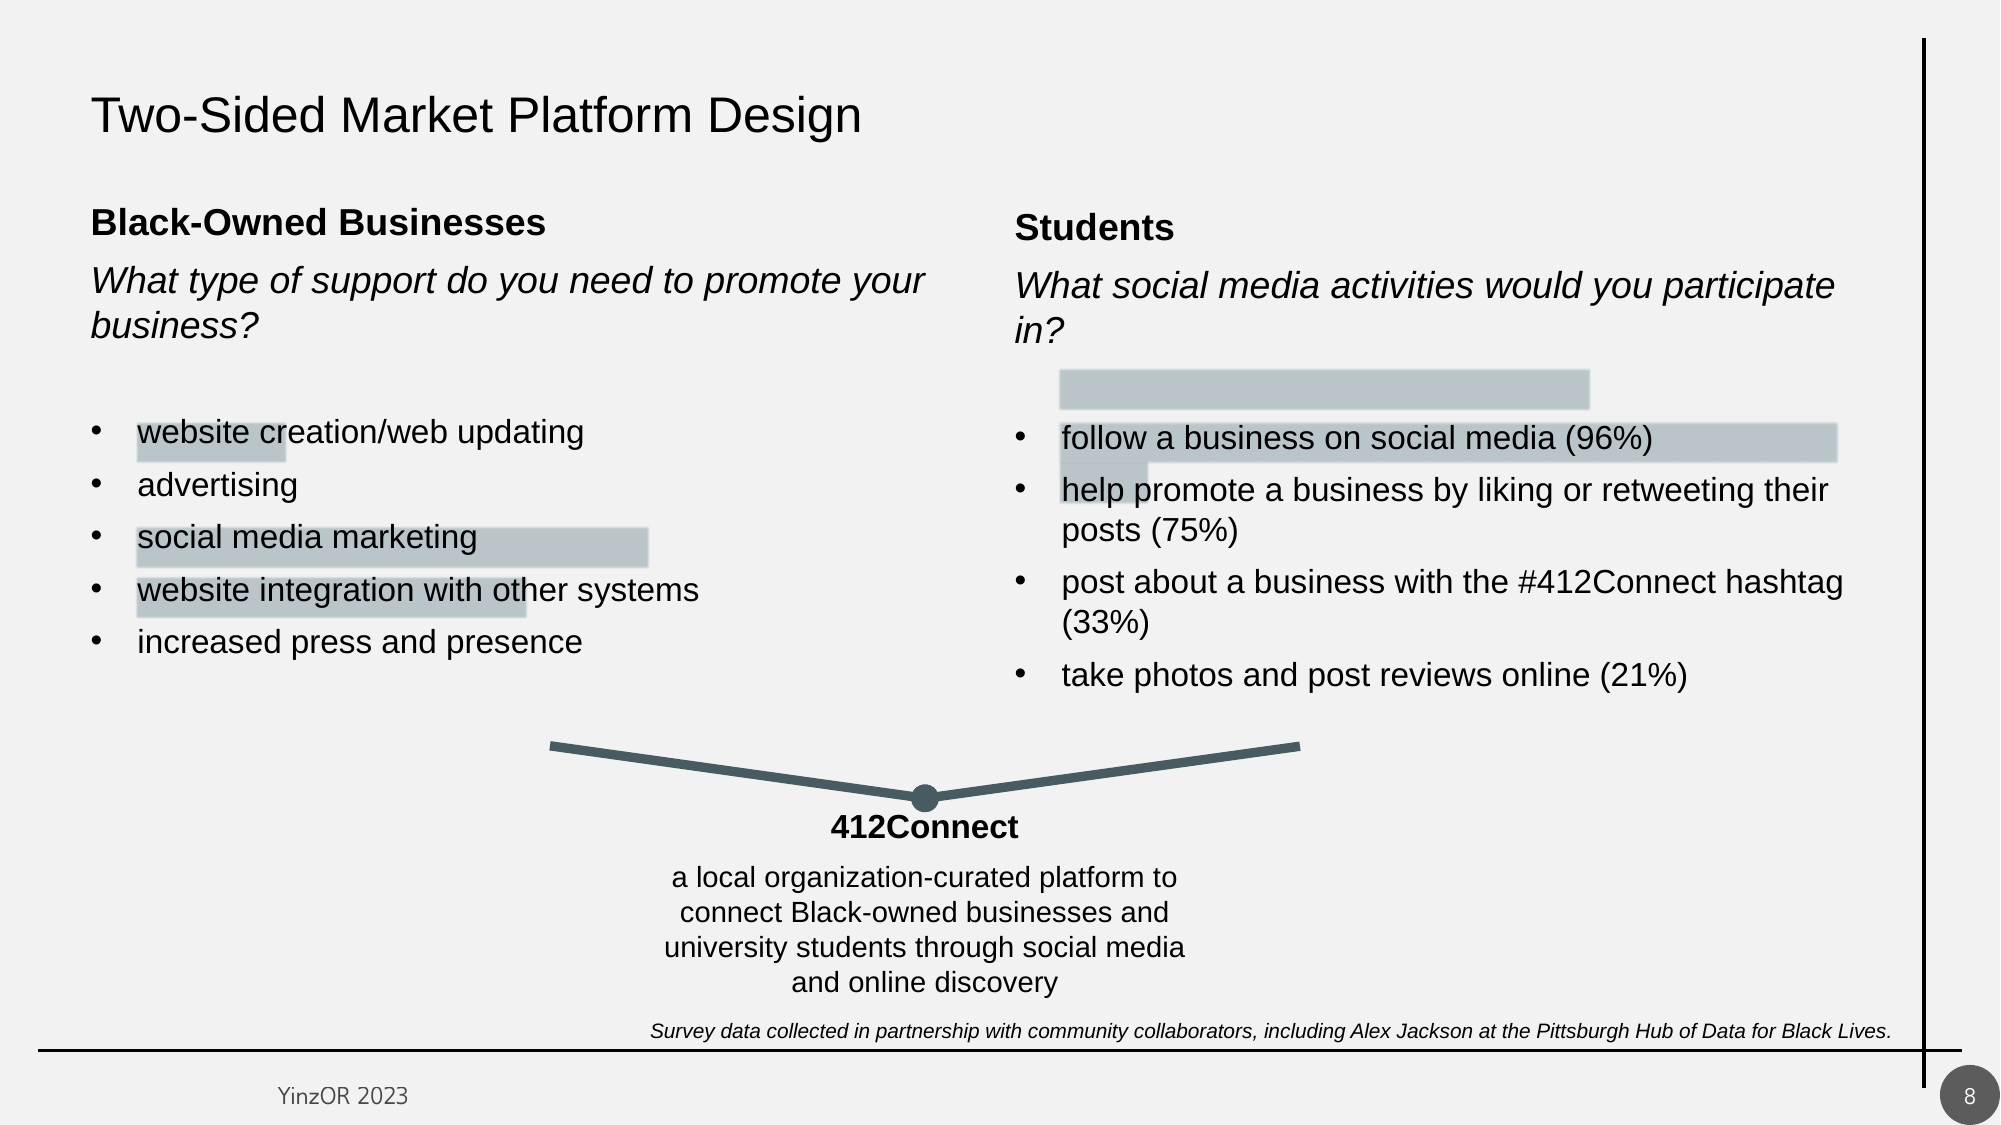

Two-Sided Market Platform Design
Black-Owned Businesses
What type of support do you need to promote your business?

website creation/web updating
advertising
social media marketing
website integration with other systems
increased press and presence
Students
What social media activities would you participate in?

follow a business on social media (96%)
help promote a business by liking or retweeting their posts (75%)
post about a business with the #412Connect hashtag (33%)
take photos and post reviews online (21%)

412Connect
a local organization-curated platform to connect Black-owned businesses and university students through social media and online discovery
Survey data collected in partnership with community collaborators, including Alex Jackson at the Pittsburgh Hub of Data for Black Lives.
8
YinzOR 2023